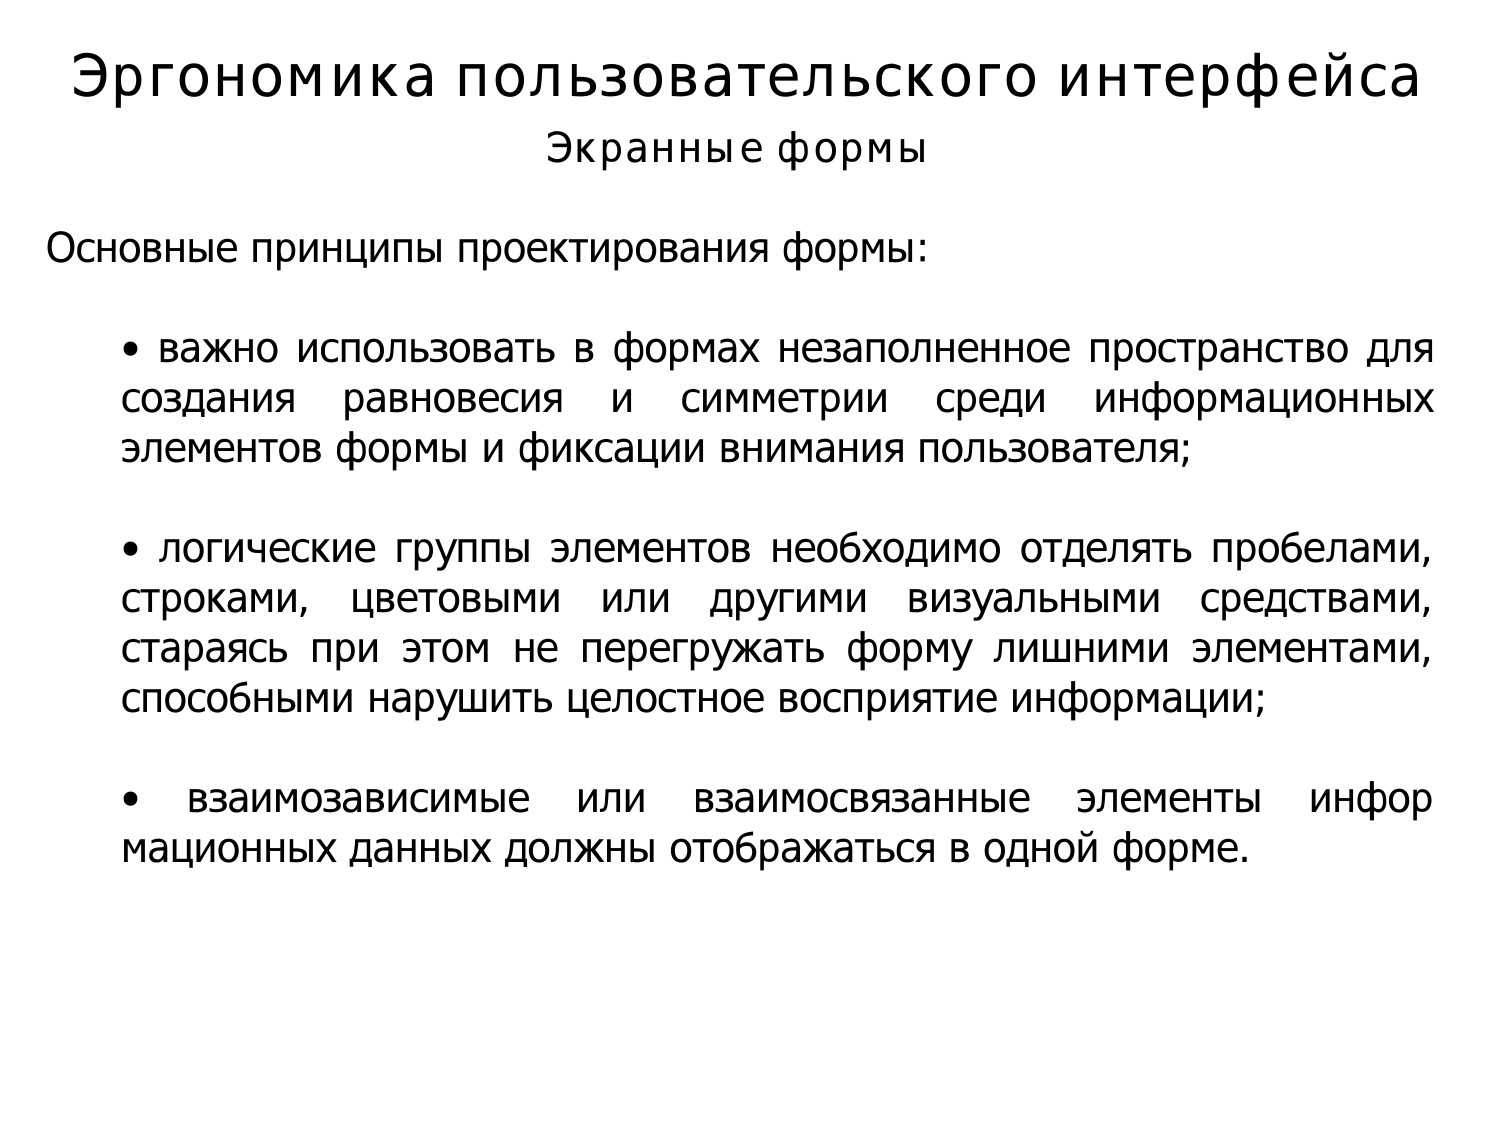

Эргономика пользовательского интерфейса
Экранные формы

Основные принципы проектирования формы:

• важно использовать в формах незаполненное пространст­во для создания равновесия и симметрии среди информацион­ных элементов формы и фиксации внимания пользователя;

• логические группы элементов необходимо отделять пробе­лами, строками, цветовыми или другими визуальными средства­ми, стараясь при этом не перегружать форму лишними элемента­ми, способными нарушить целостное восприятие информации;

• взаимозависимые или взаимосвязанные элементы инфор­мационных данных должны отображаться в одной форме.